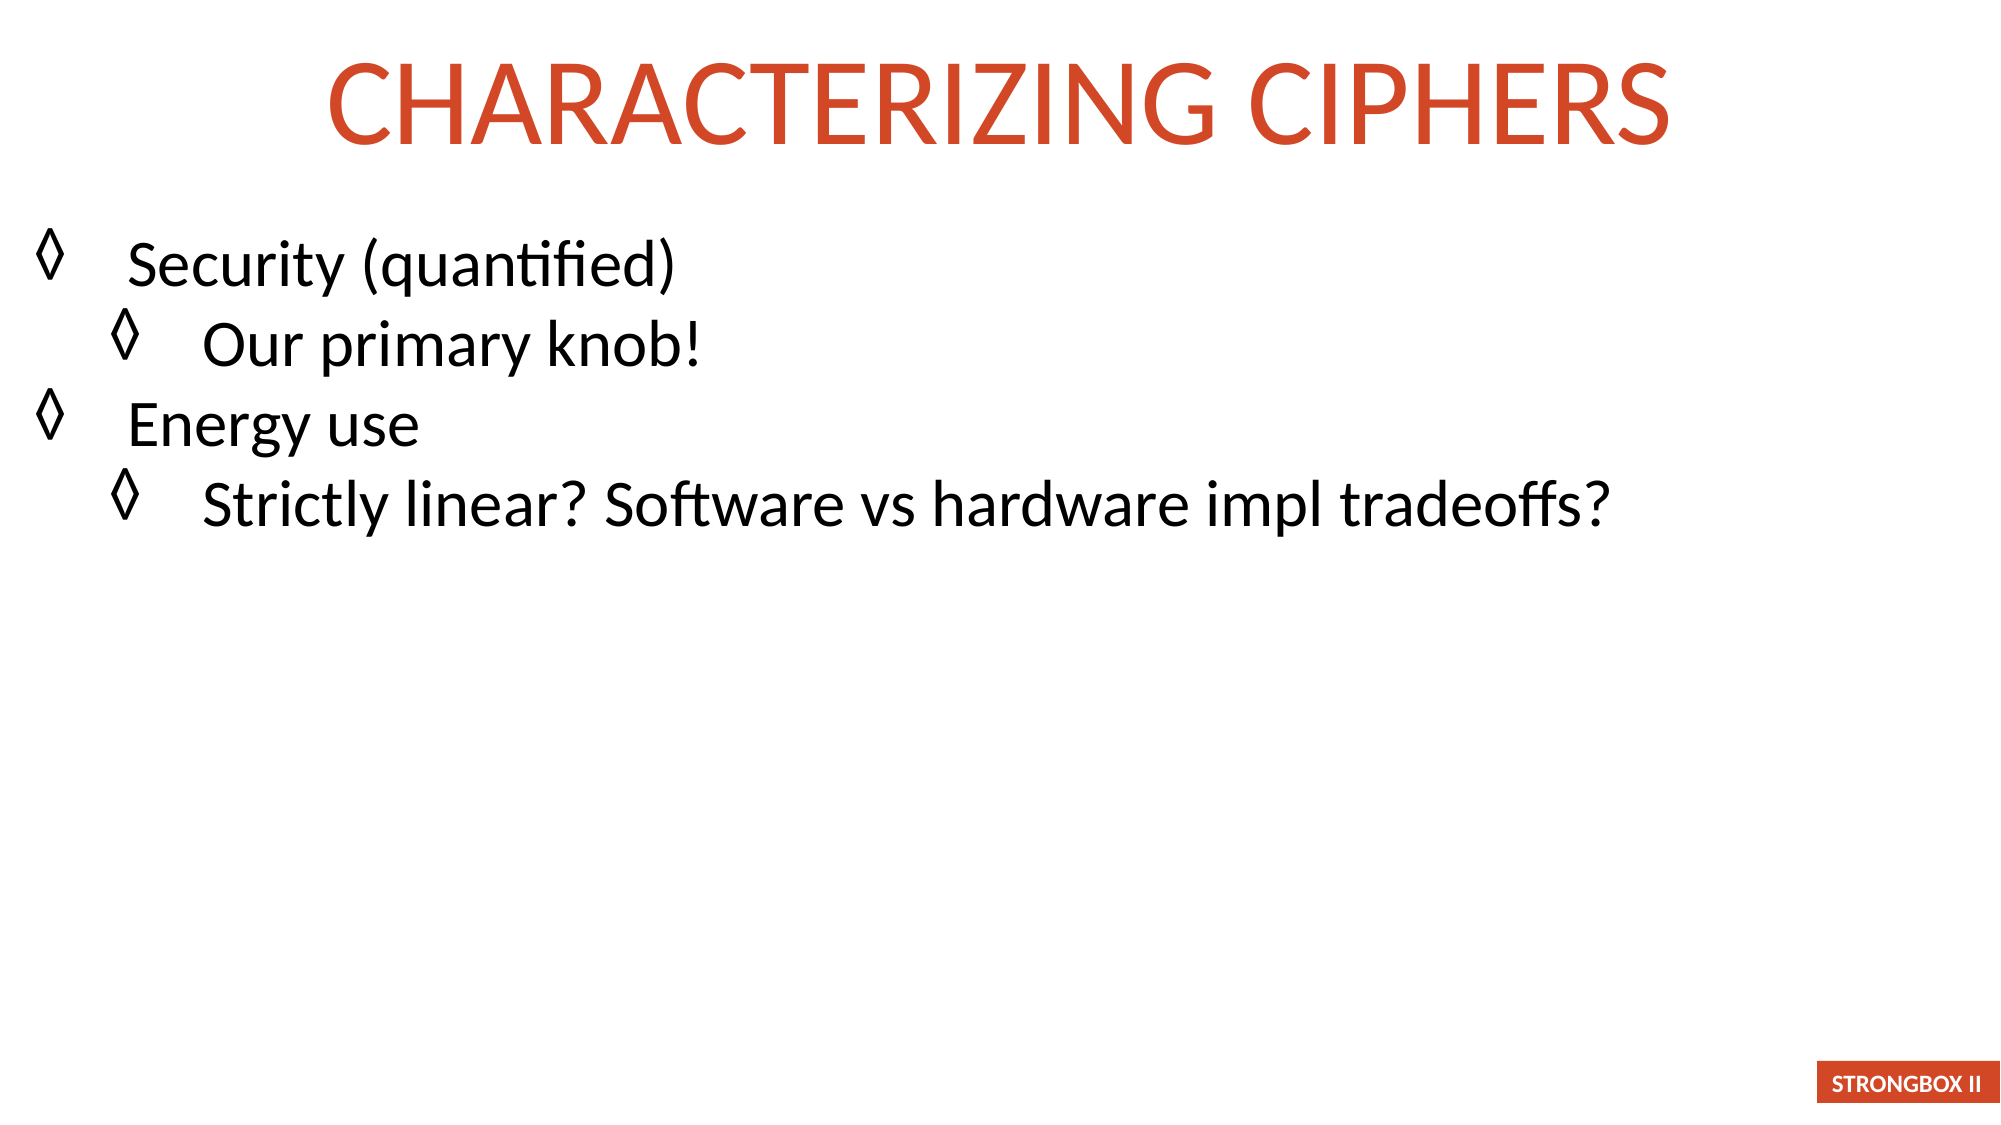

Characterizing Ciphers
Security (quantified)
Our primary knob!
Energy use
Strictly linear? Software vs hardware impl tradeoffs?
STRONGBOX II